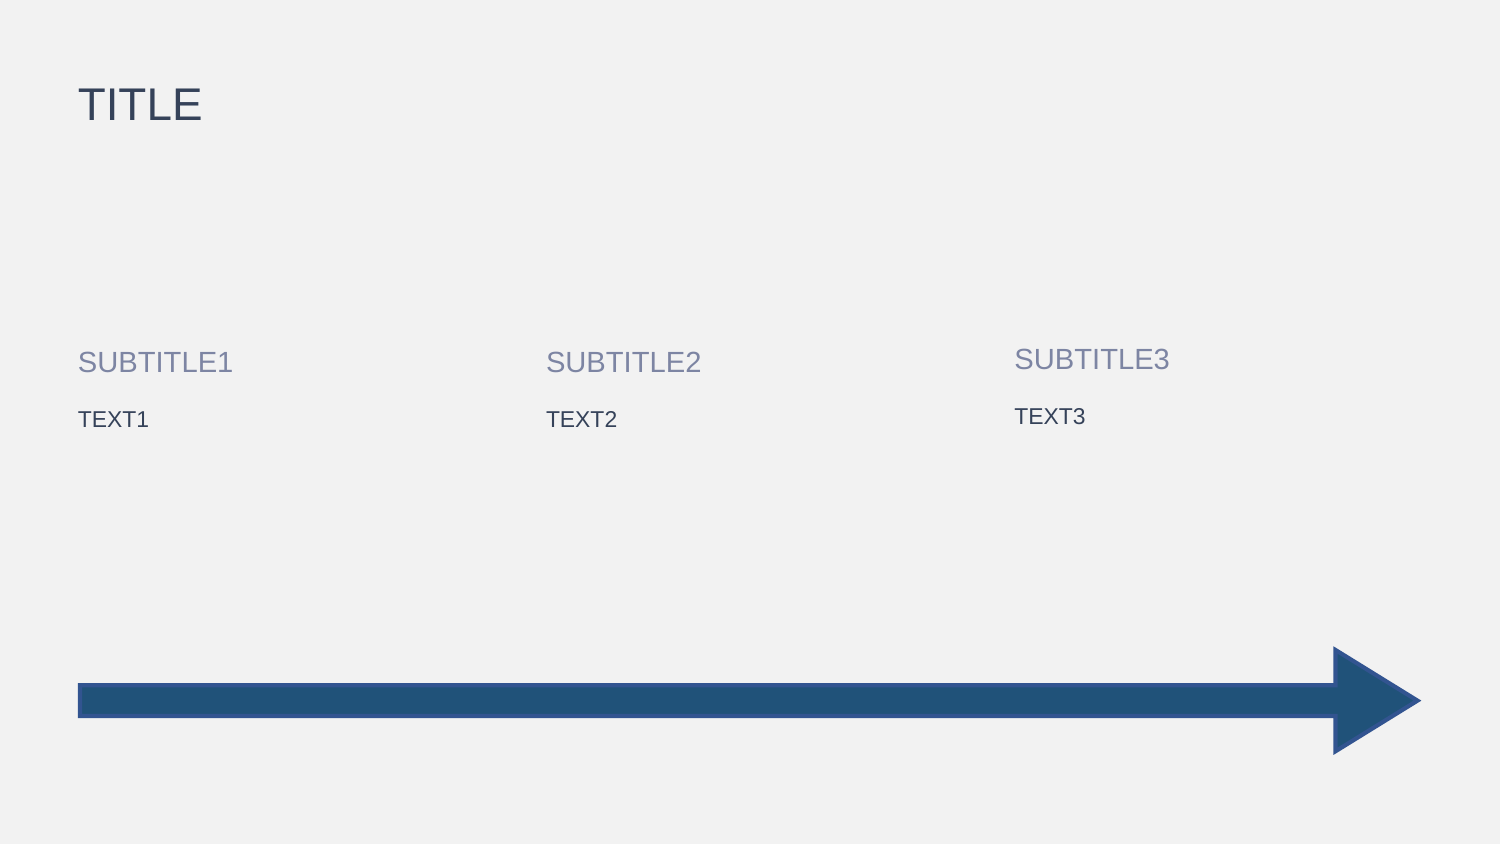

TITLE
SUBTITLE3
SUBTITLE1
SUBTITLE2
TEXT3
TEXT1
TEXT2